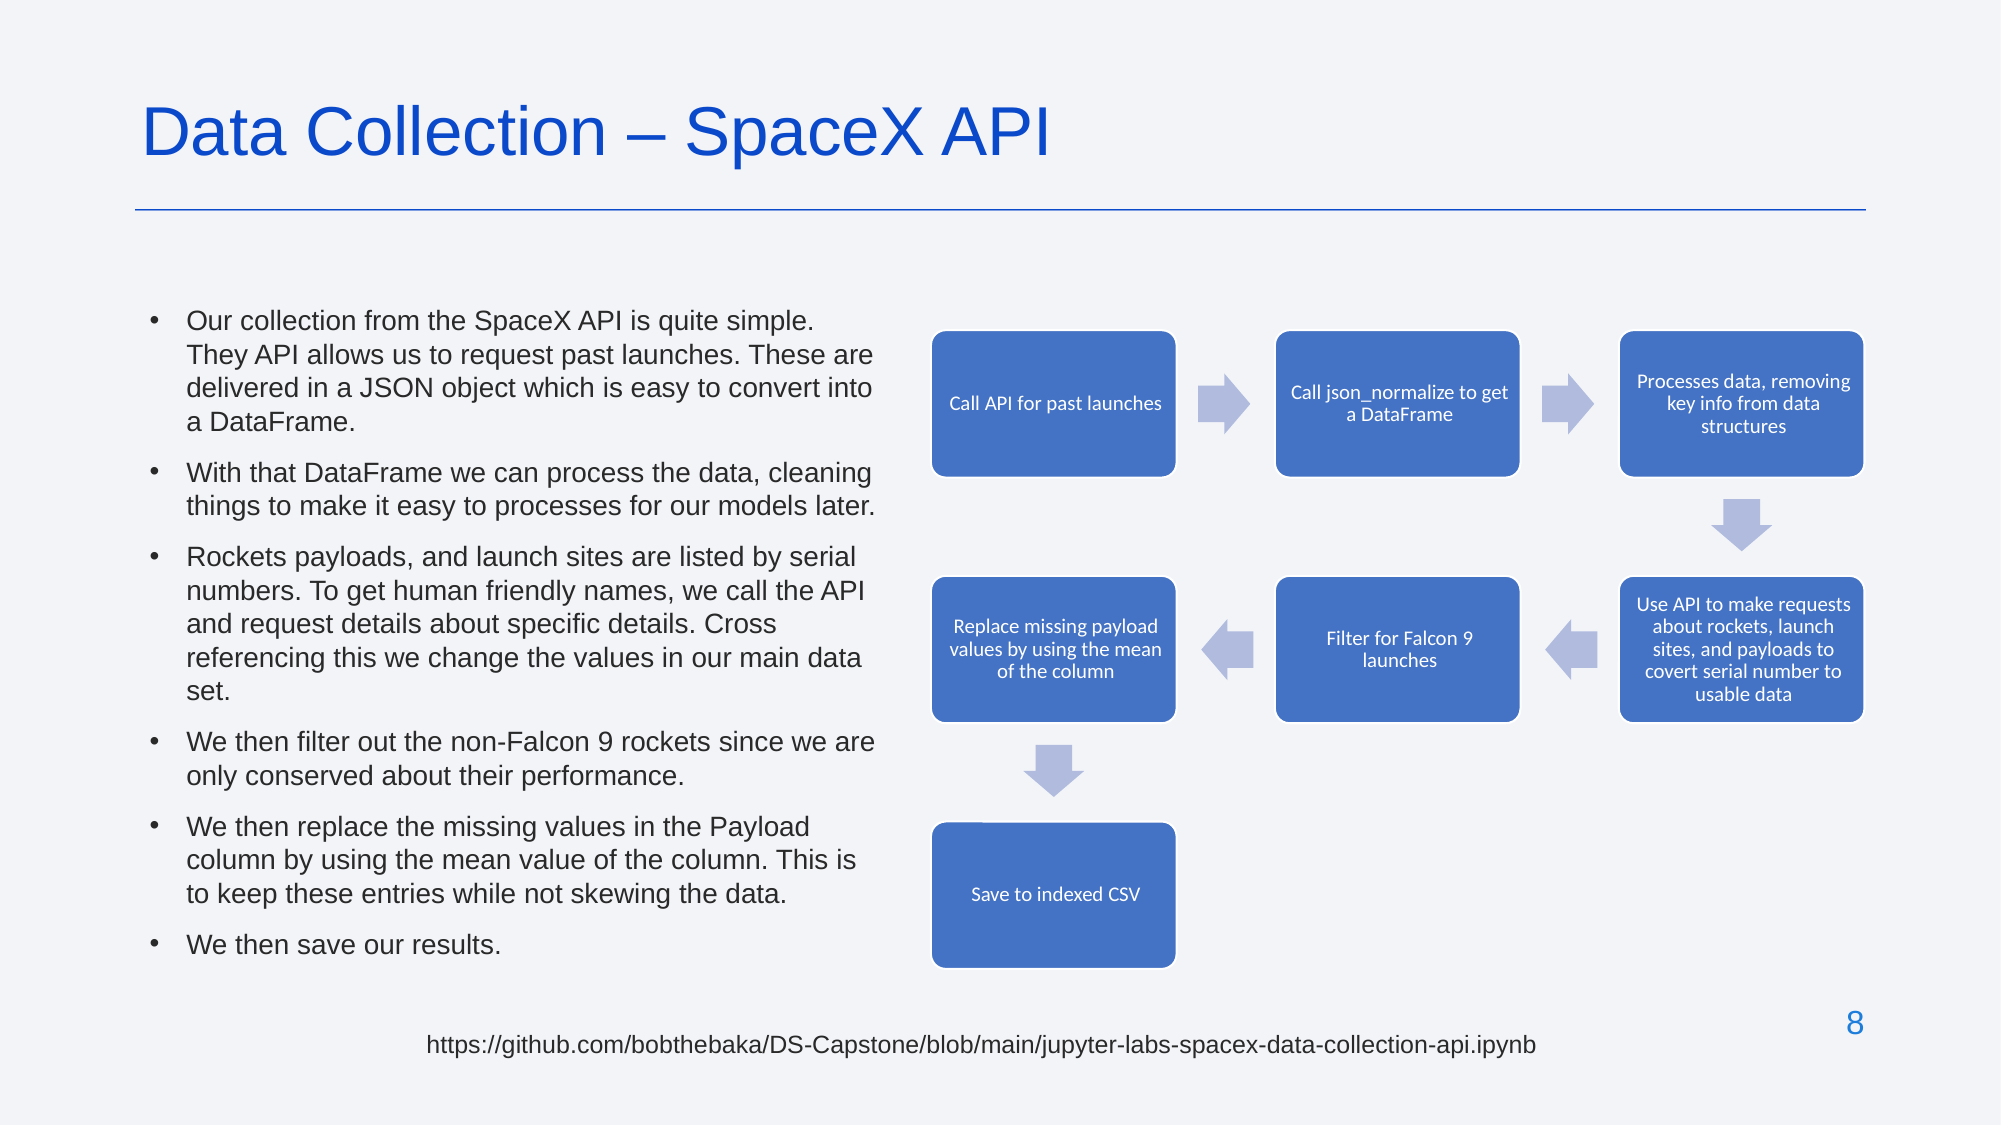

Data Collection – SpaceX API
Our collection from the SpaceX API is quite simple. They API allows us to request past launches. These are delivered in a JSON object which is easy to convert into a DataFrame.
With that DataFrame we can process the data, cleaning things to make it easy to processes for our models later.
Rockets payloads, and launch sites are listed by serial numbers. To get human friendly names, we call the API and request details about specific details. Cross referencing this we change the values in our main data set.
We then filter out the non-Falcon 9 rockets since we are only conserved about their performance.
We then replace the missing values in the Payload column by using the mean value of the column. This is to keep these entries while not skewing the data.
We then save our results.

Call API for past launches

Call json_normalize to get a DataFrame

Processes data, removing key info from data structures

Use API to make requests about rockets, launch sites, and payloads to covert serial number to usable data

Filter for Falcon 9 launches

Replace missing payload values by using the mean of the column

Save to indexed CSV
8
https://github.com/bobthebaka/DS-Capstone/blob/main/jupyter-labs-spacex-data-collection-api.ipynb